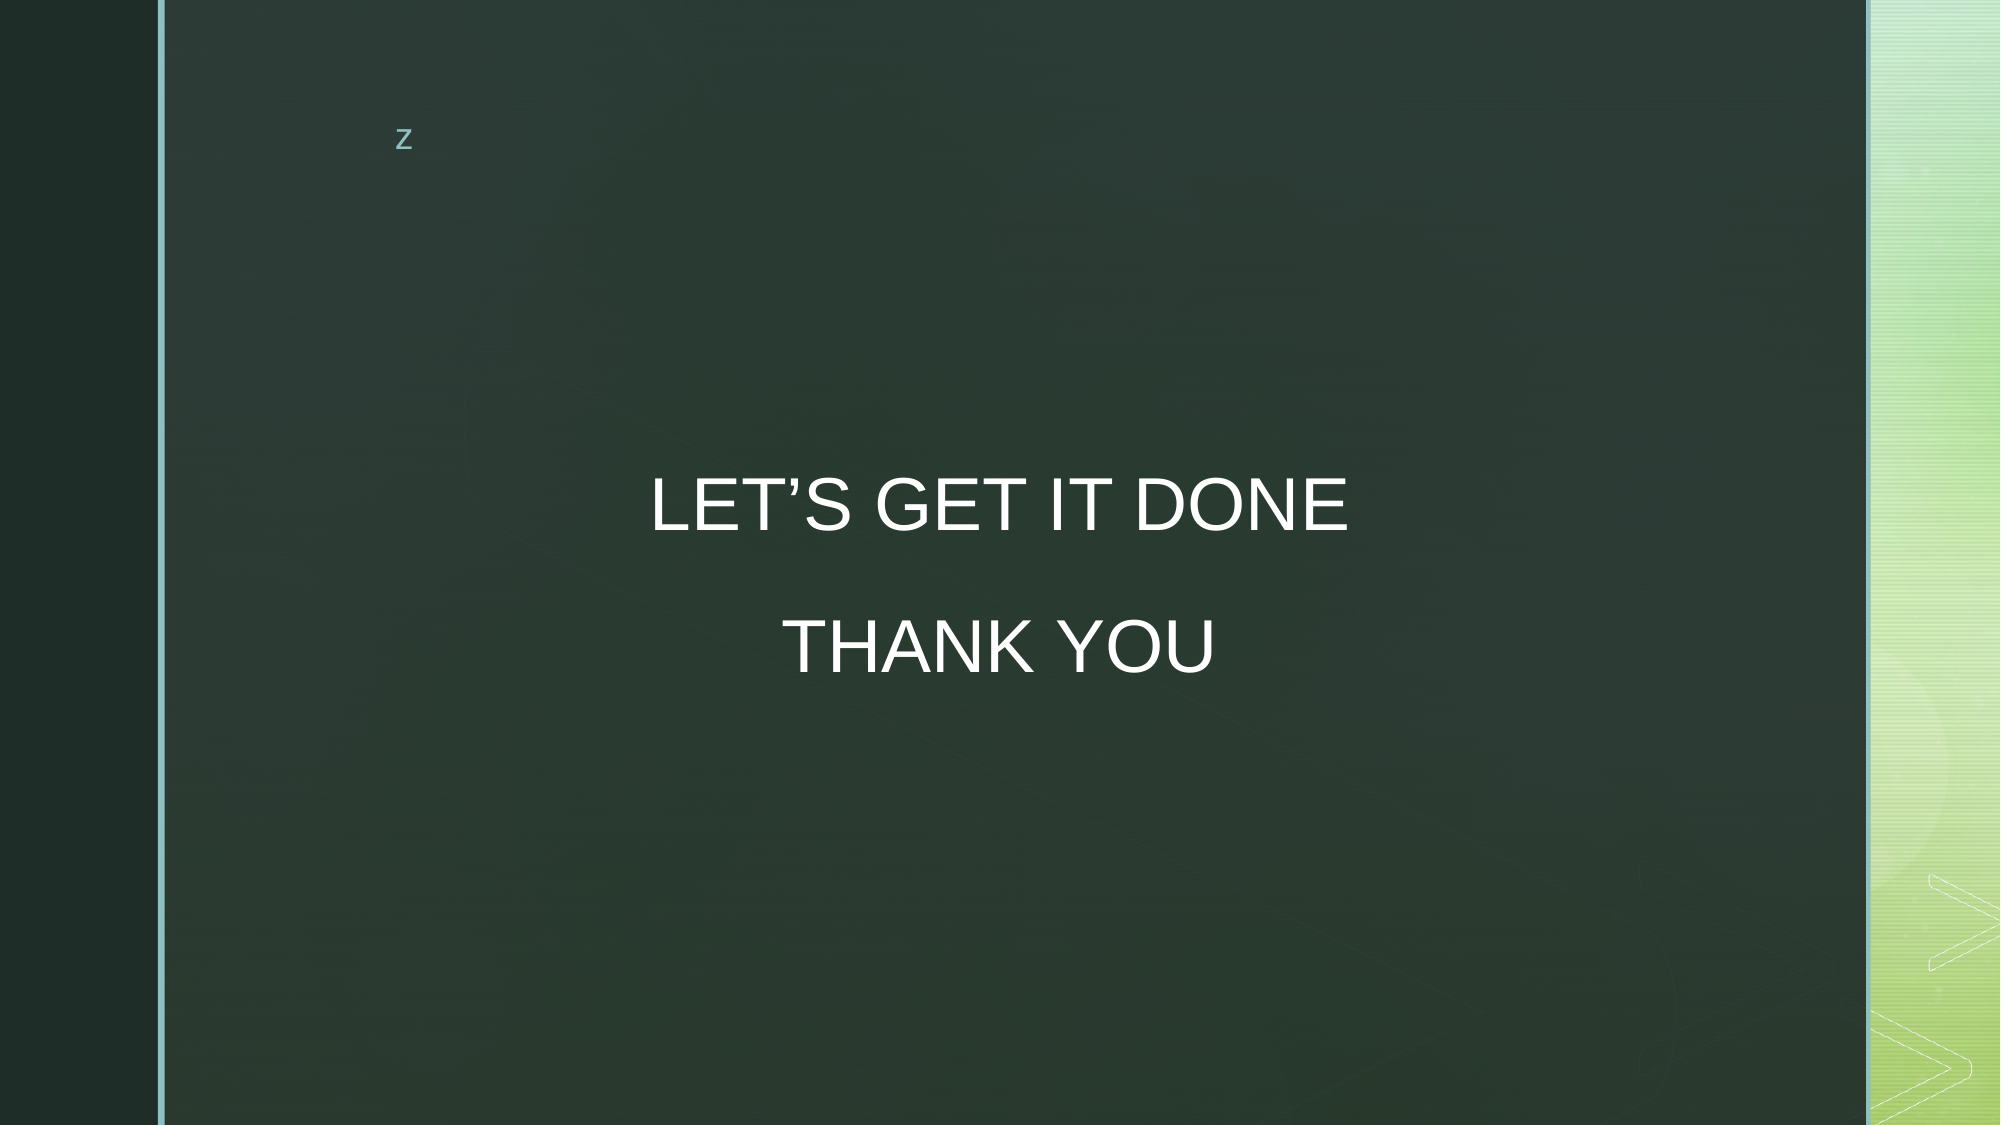

#
LET’S GET IT DONE
THANK YOU